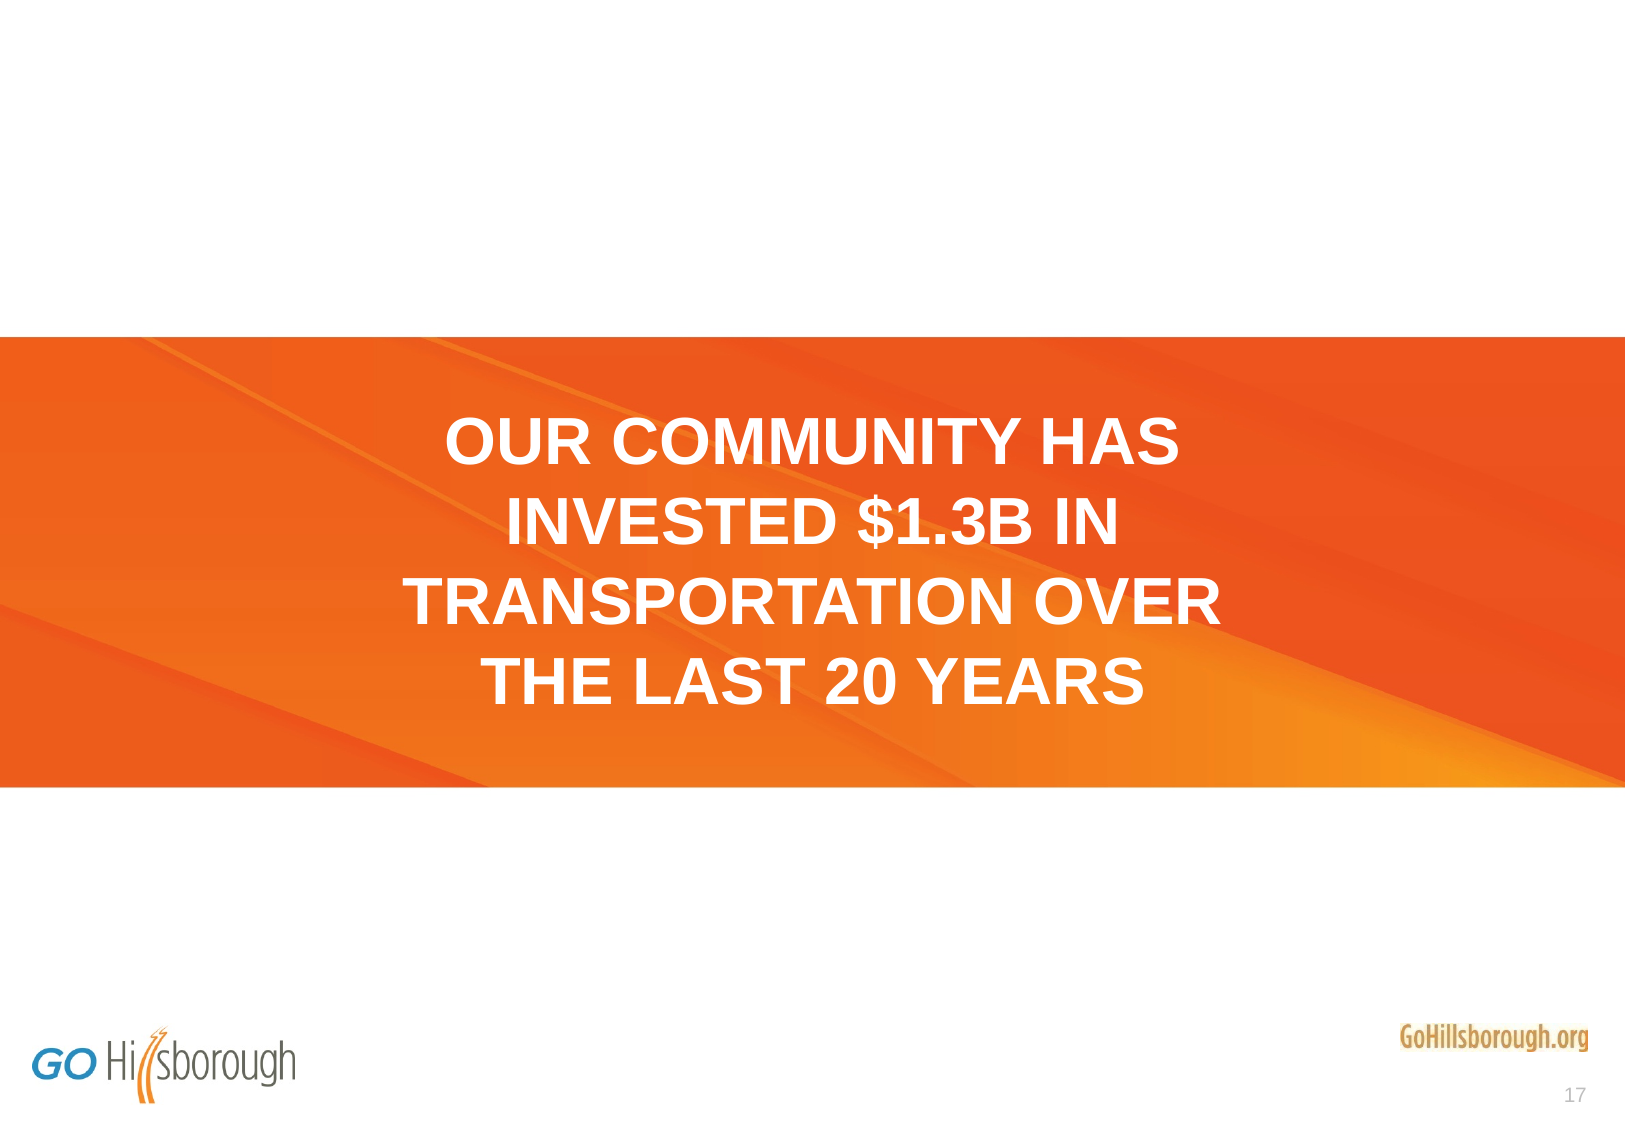

# OUR COMMUNITY HAS INVESTED $1.3B IN TRANSPORTATION OVER THE LAST 20 YEARS